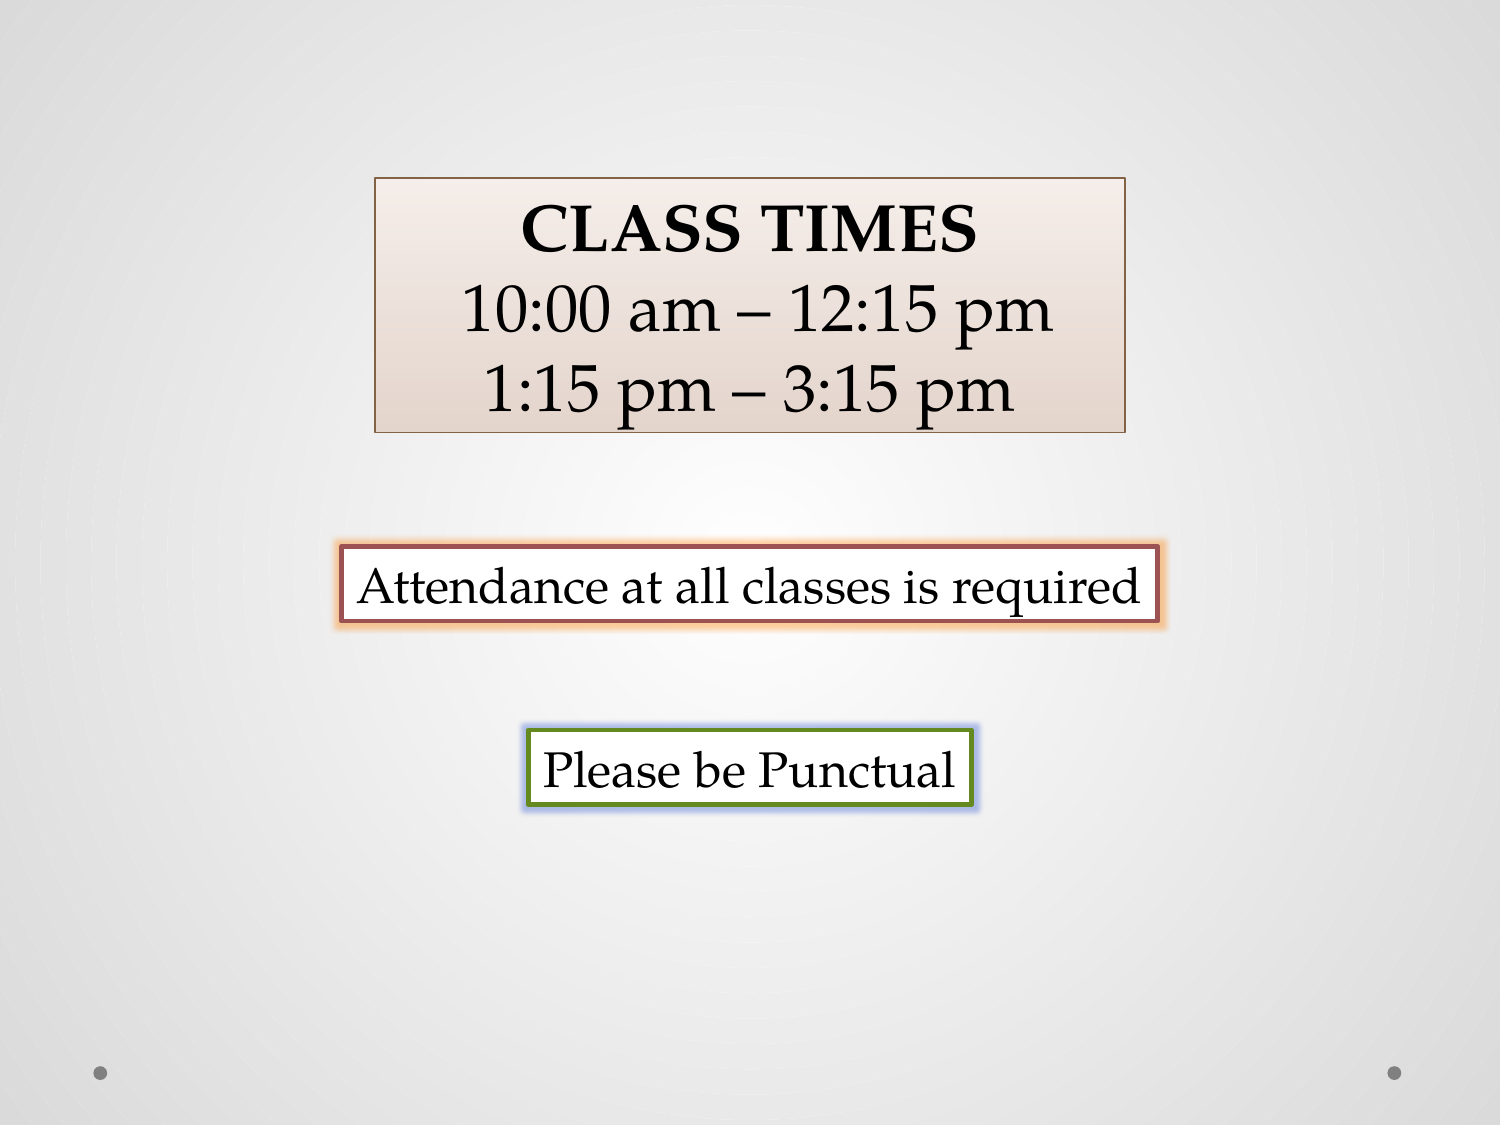

Class Times
 10:00 am – 12:15 pm
1:15 pm – 3:15 pm
Attendance at all classes is required
Please be Punctual